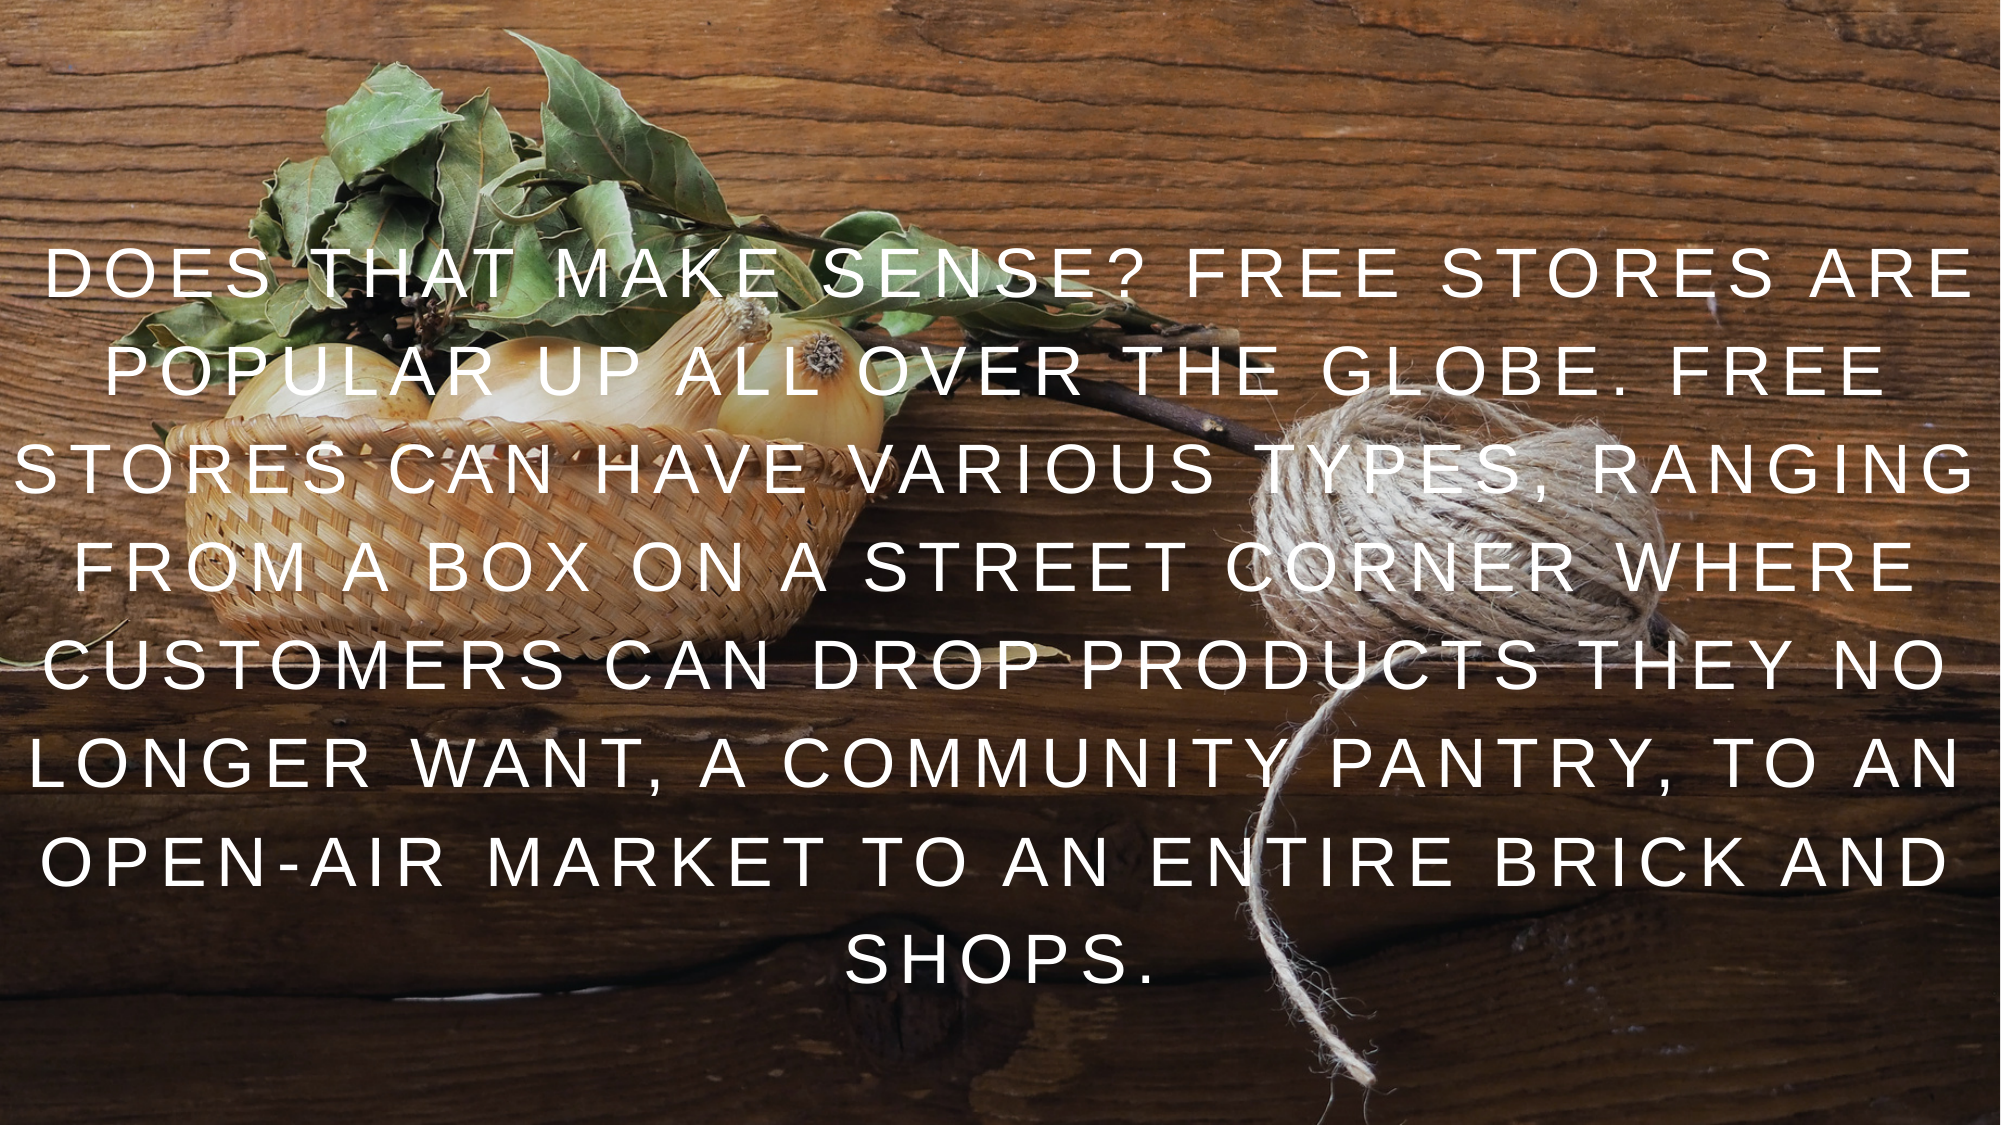

DOES THAT MAKE SENSE? FREE STORES ARE POPULAR UP ALL OVER THE GLOBE. FREE STORES CAN HAVE VARIOUS TYPES, RANGING FROM A BOX ON A STREET CORNER WHERE CUSTOMERS CAN DROP PRODUCTS THEY NO LONGER WANT, A COMMUNITY PANTRY, TO AN OPEN-AIR MARKET TO AN ENTIRE BRICK AND SHOPS.